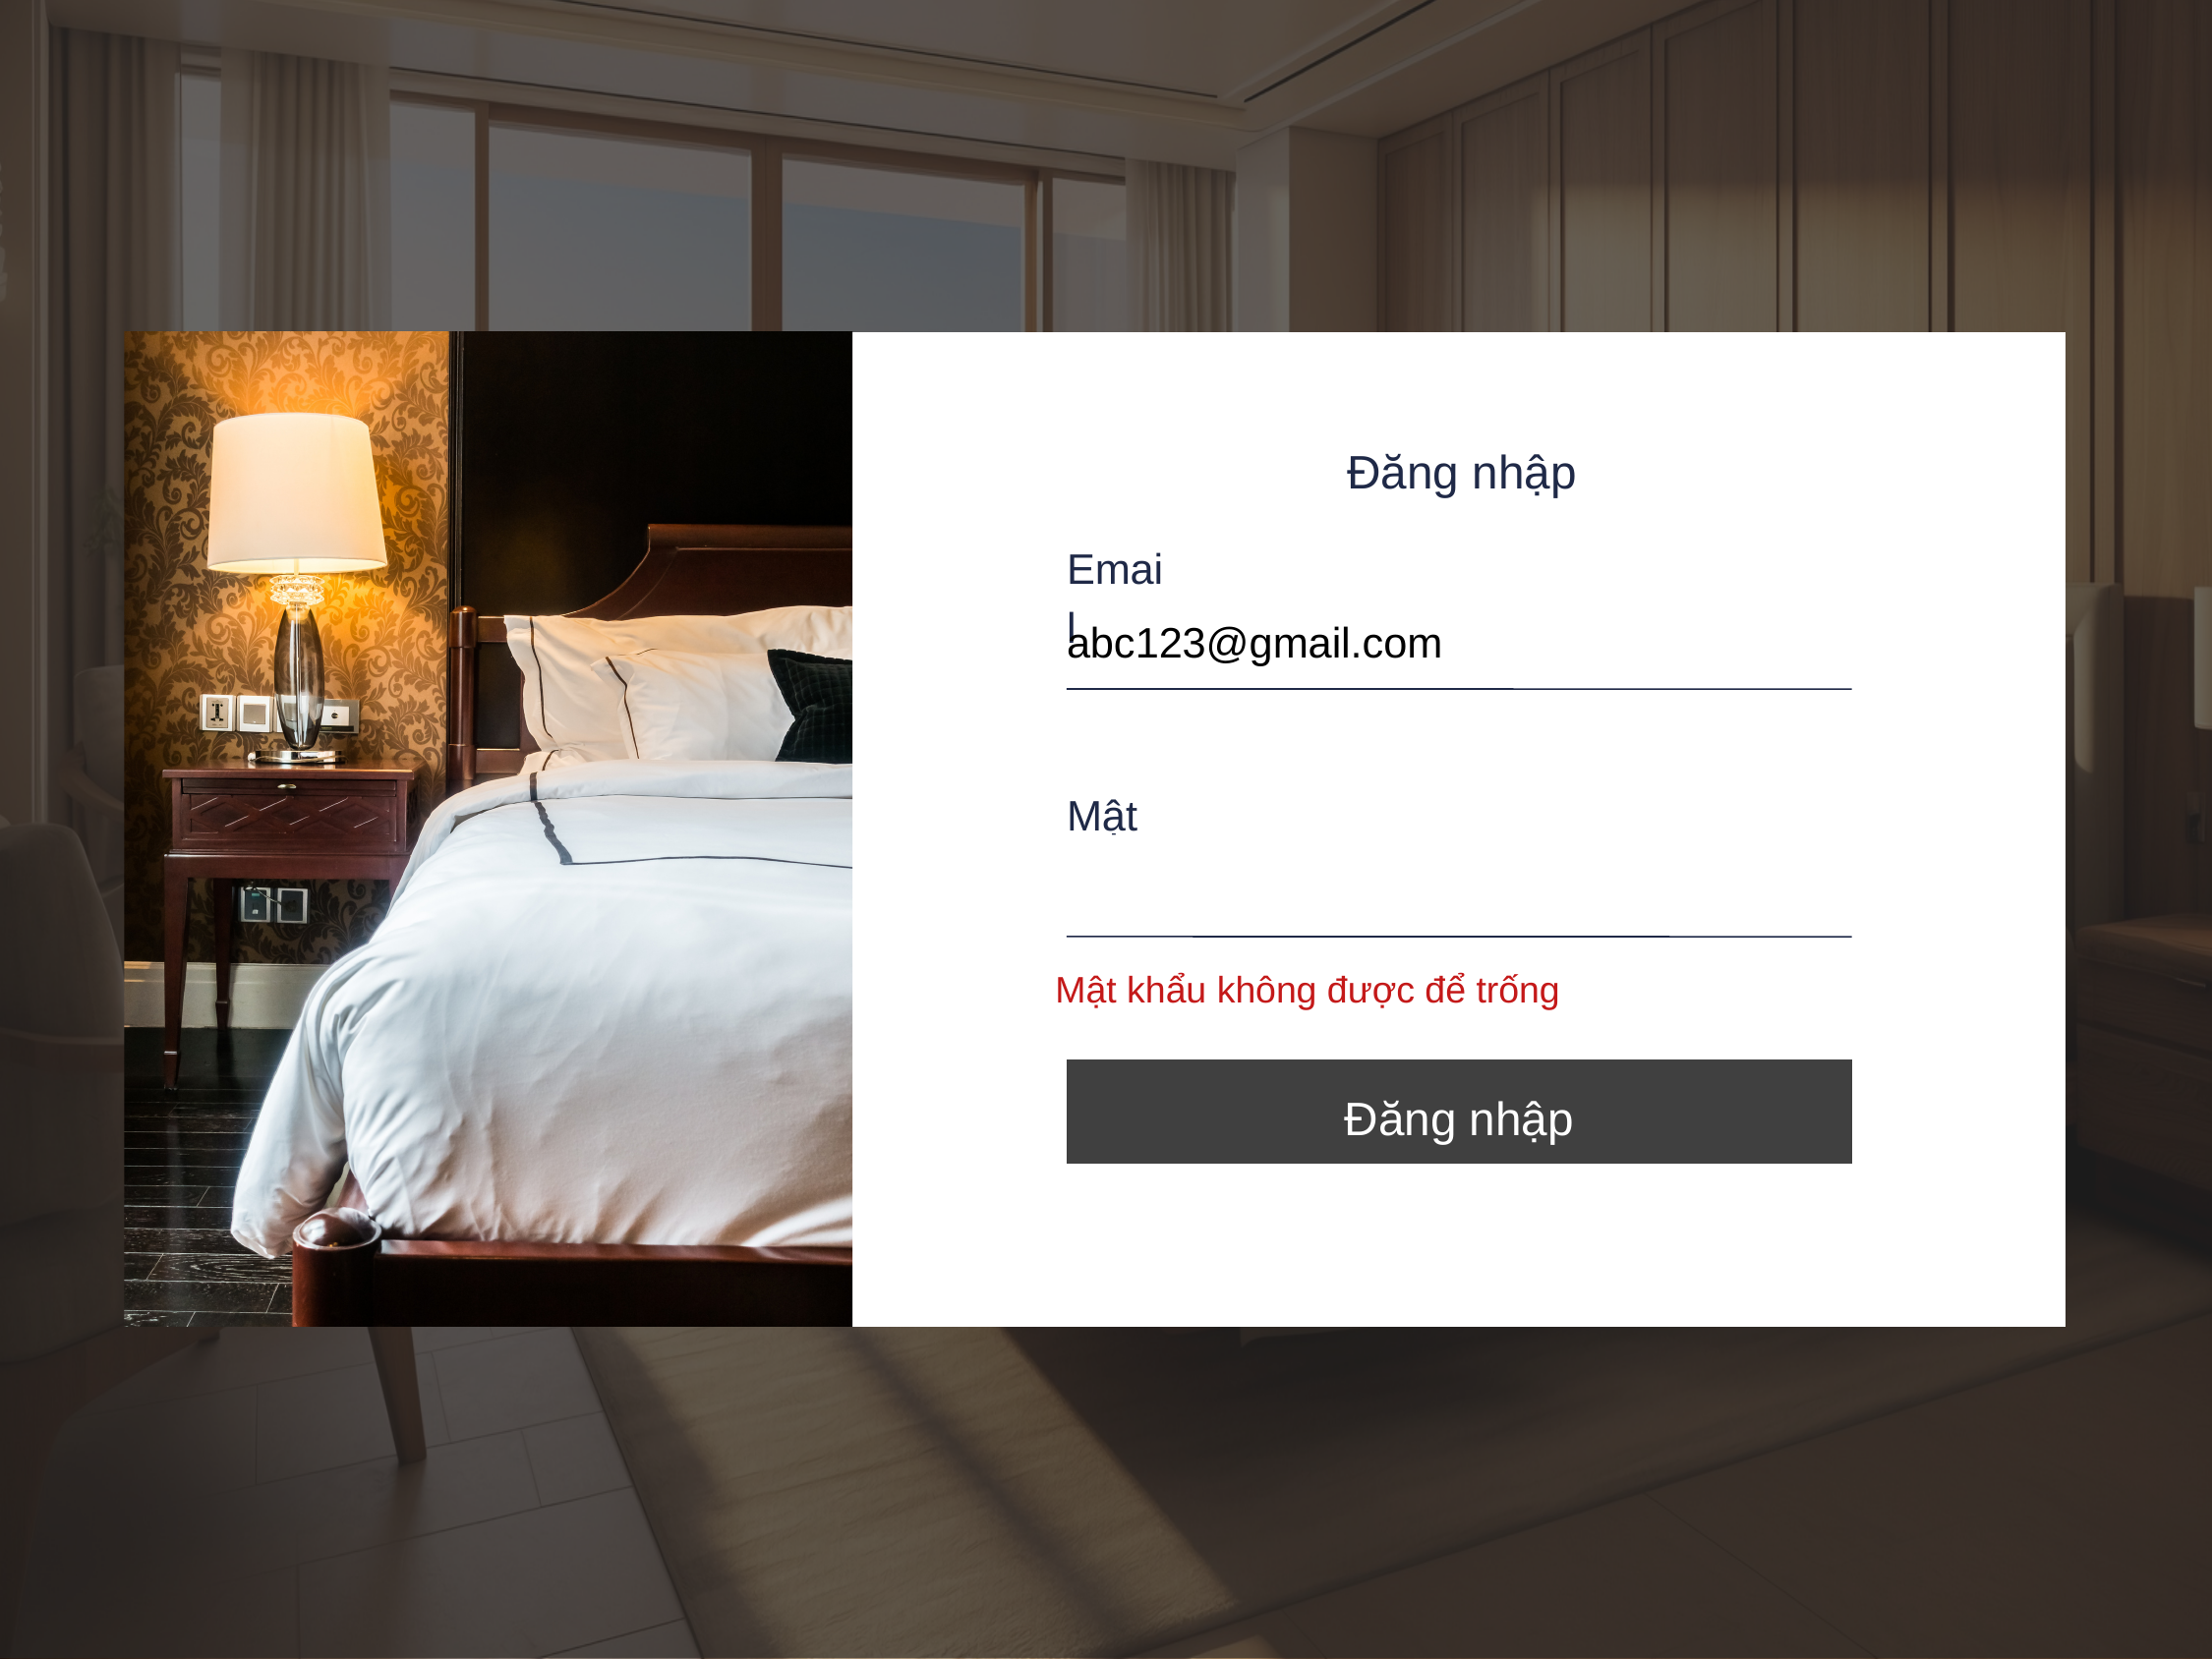

Đăng nhập
Email
abc123@gmail.com

Mật khẩu

Mật khẩu không được để trống

Đăng nhập